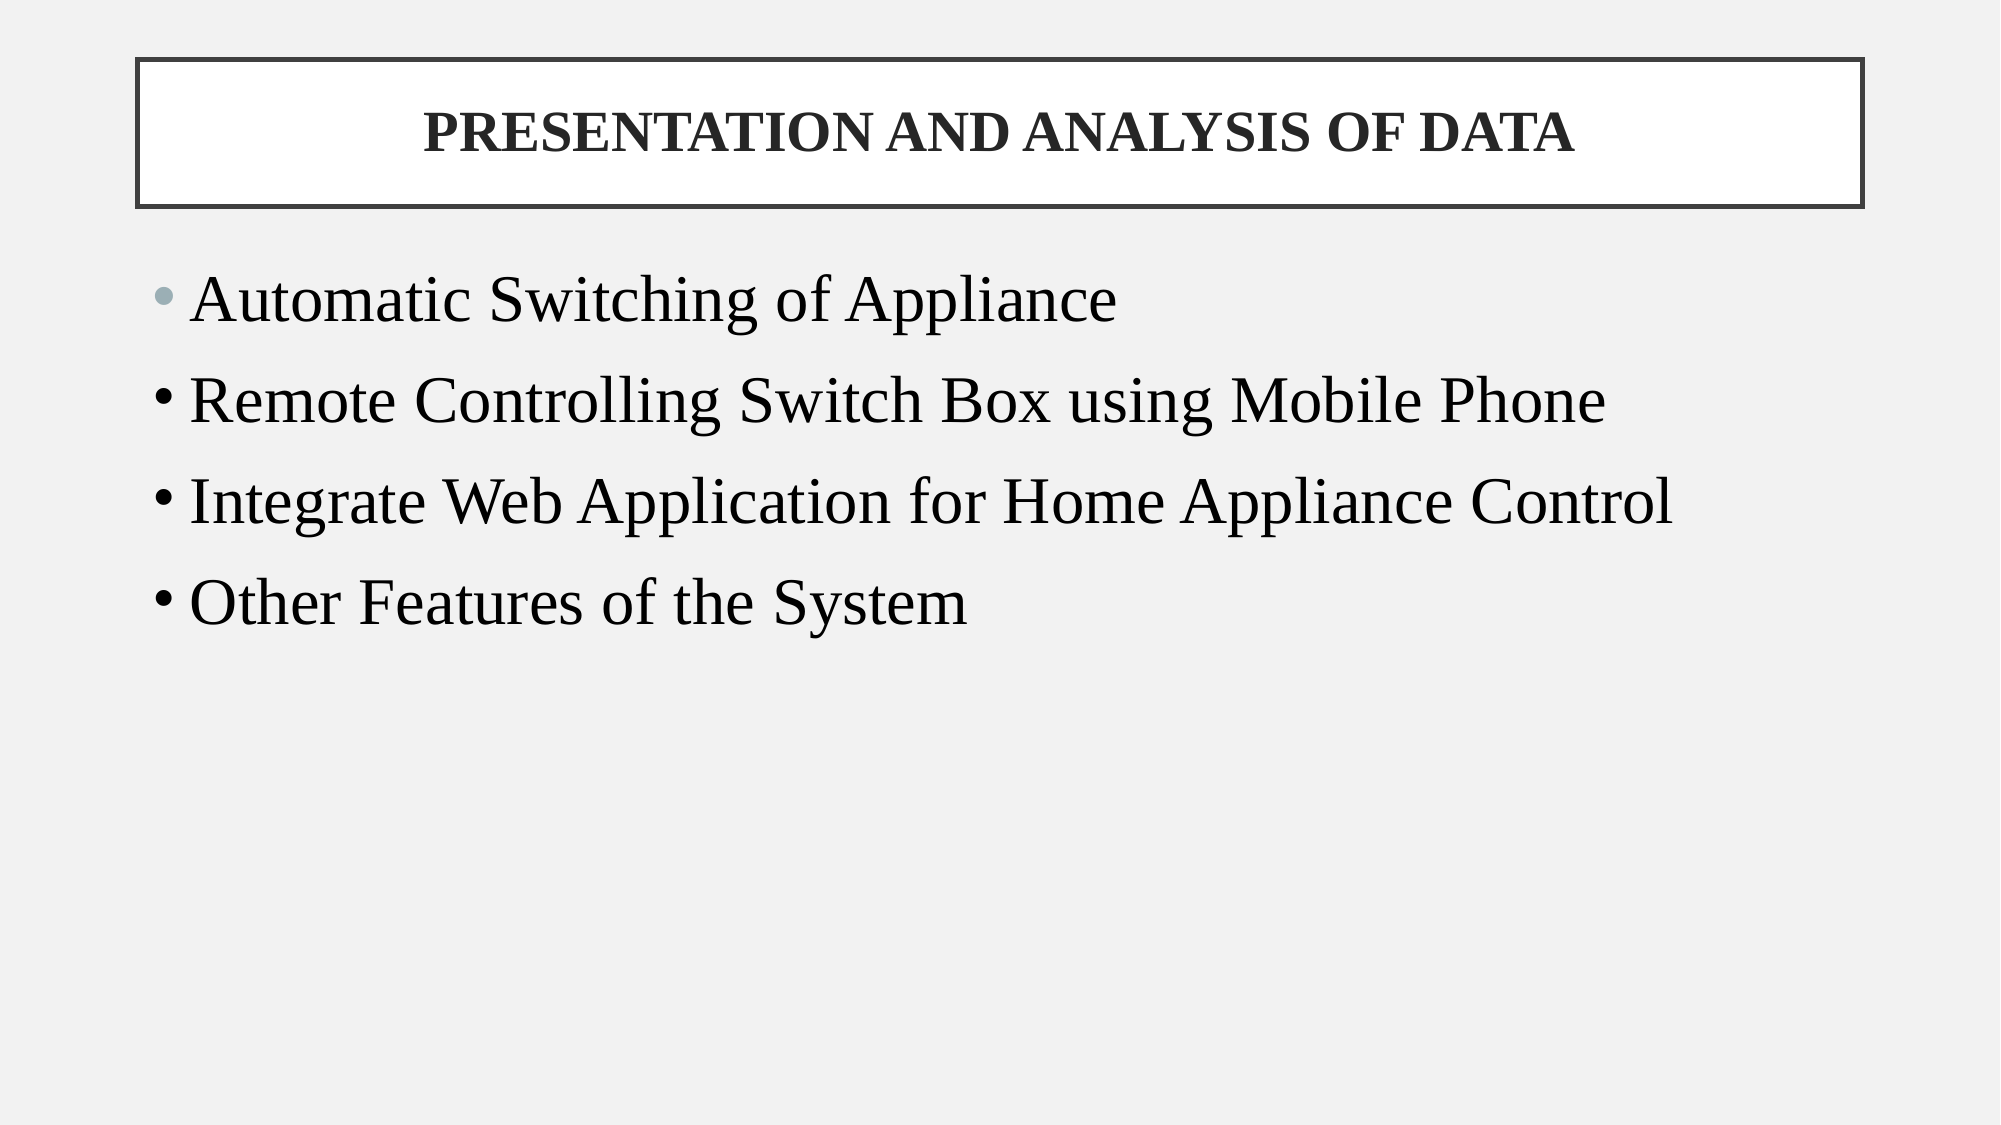

# PRESENTATION AND ANALYSIS OF DATA
Automatic Switching of Appliance
Remote Controlling Switch Box using Mobile Phone
Integrate Web Application for Home Appliance Control
Other Features of the System